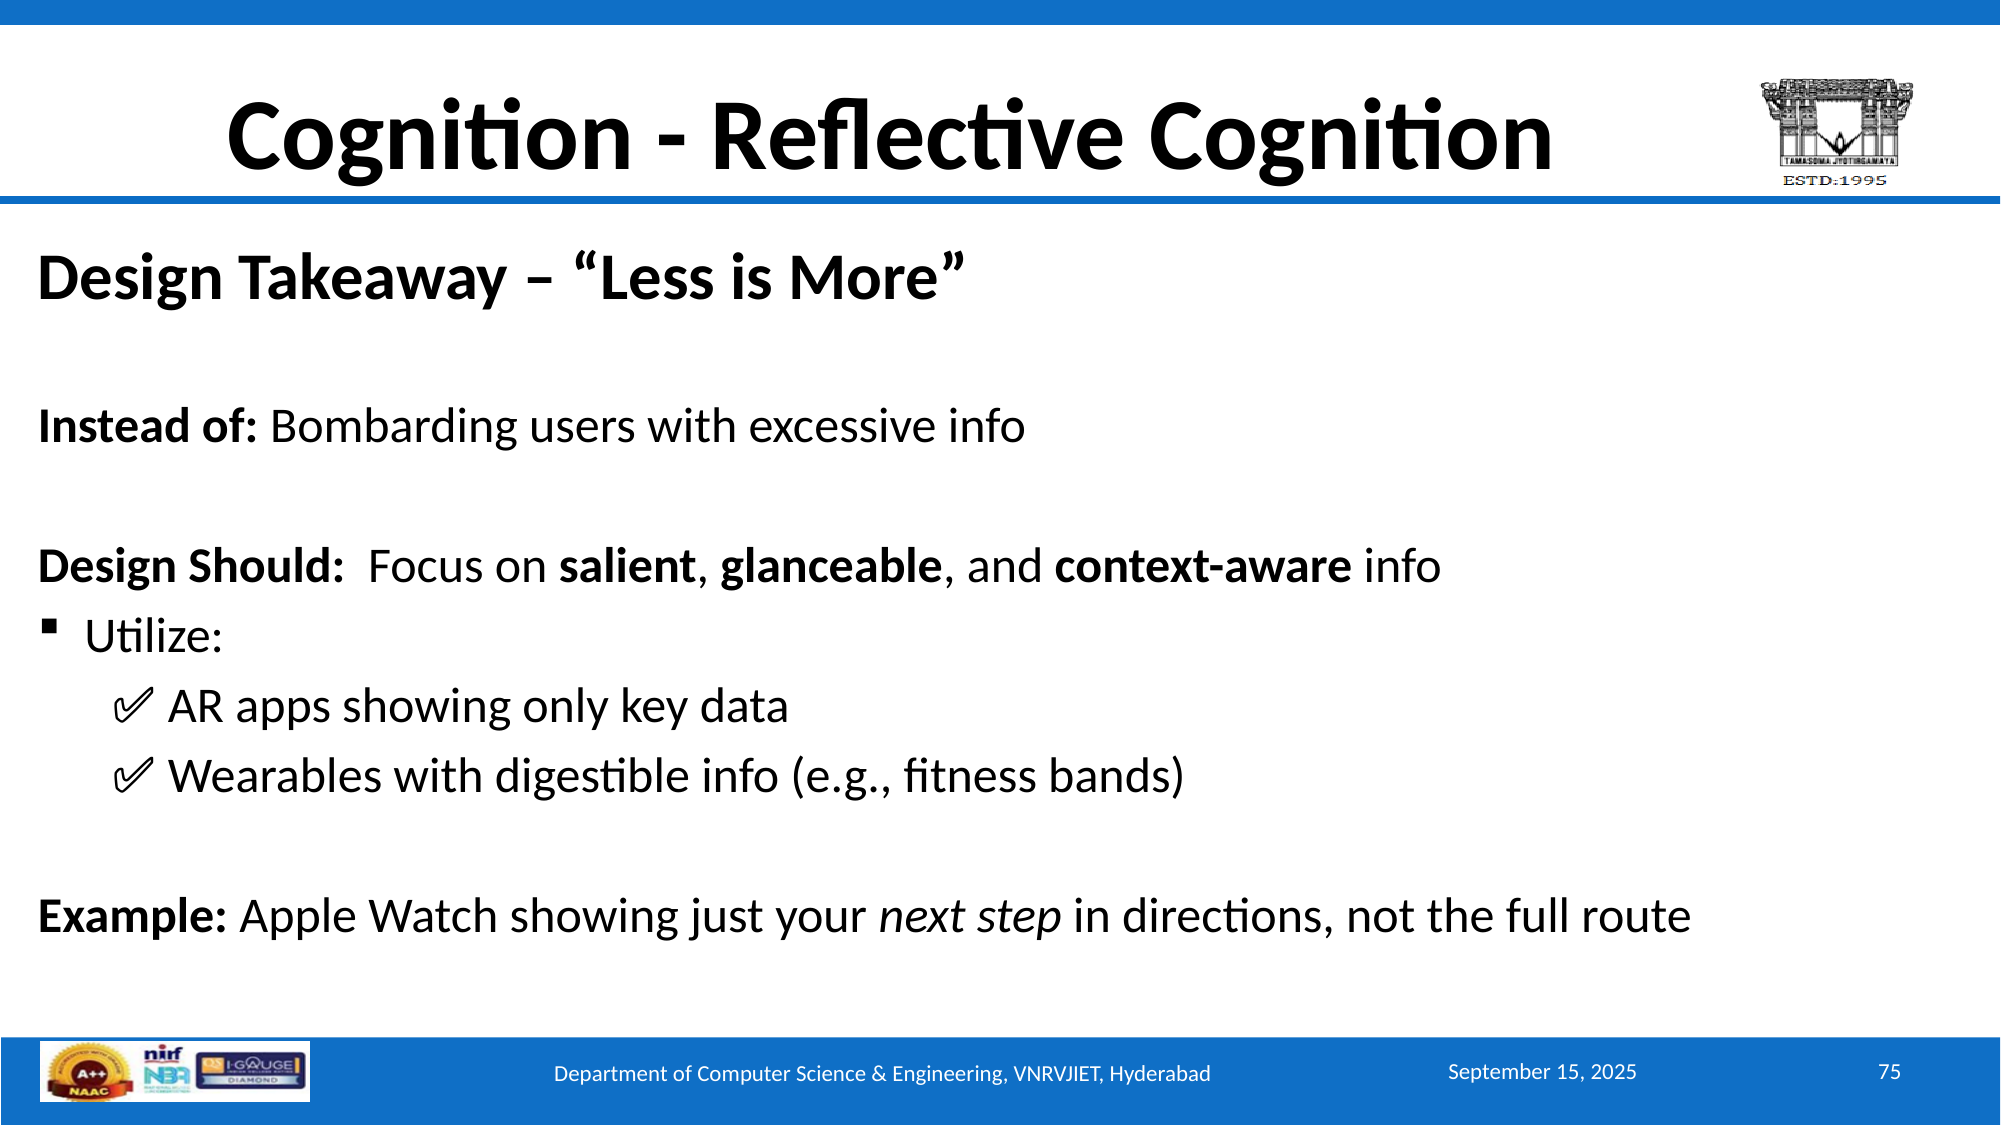

# Cognition - Reflective Cognition
Design Takeaway – “Less is More”

Instead of: Bombarding users with excessive info

Design Should:  Focus on salient, glanceable, and context-aware info
Utilize:
✅ AR apps showing only key data
✅ Wearables with digestible info (e.g., fitness bands)

Example: Apple Watch showing just your next step in directions, not the full route

September 15, 2025
75
Department of Computer Science & Engineering, VNRVJIET, Hyderabad